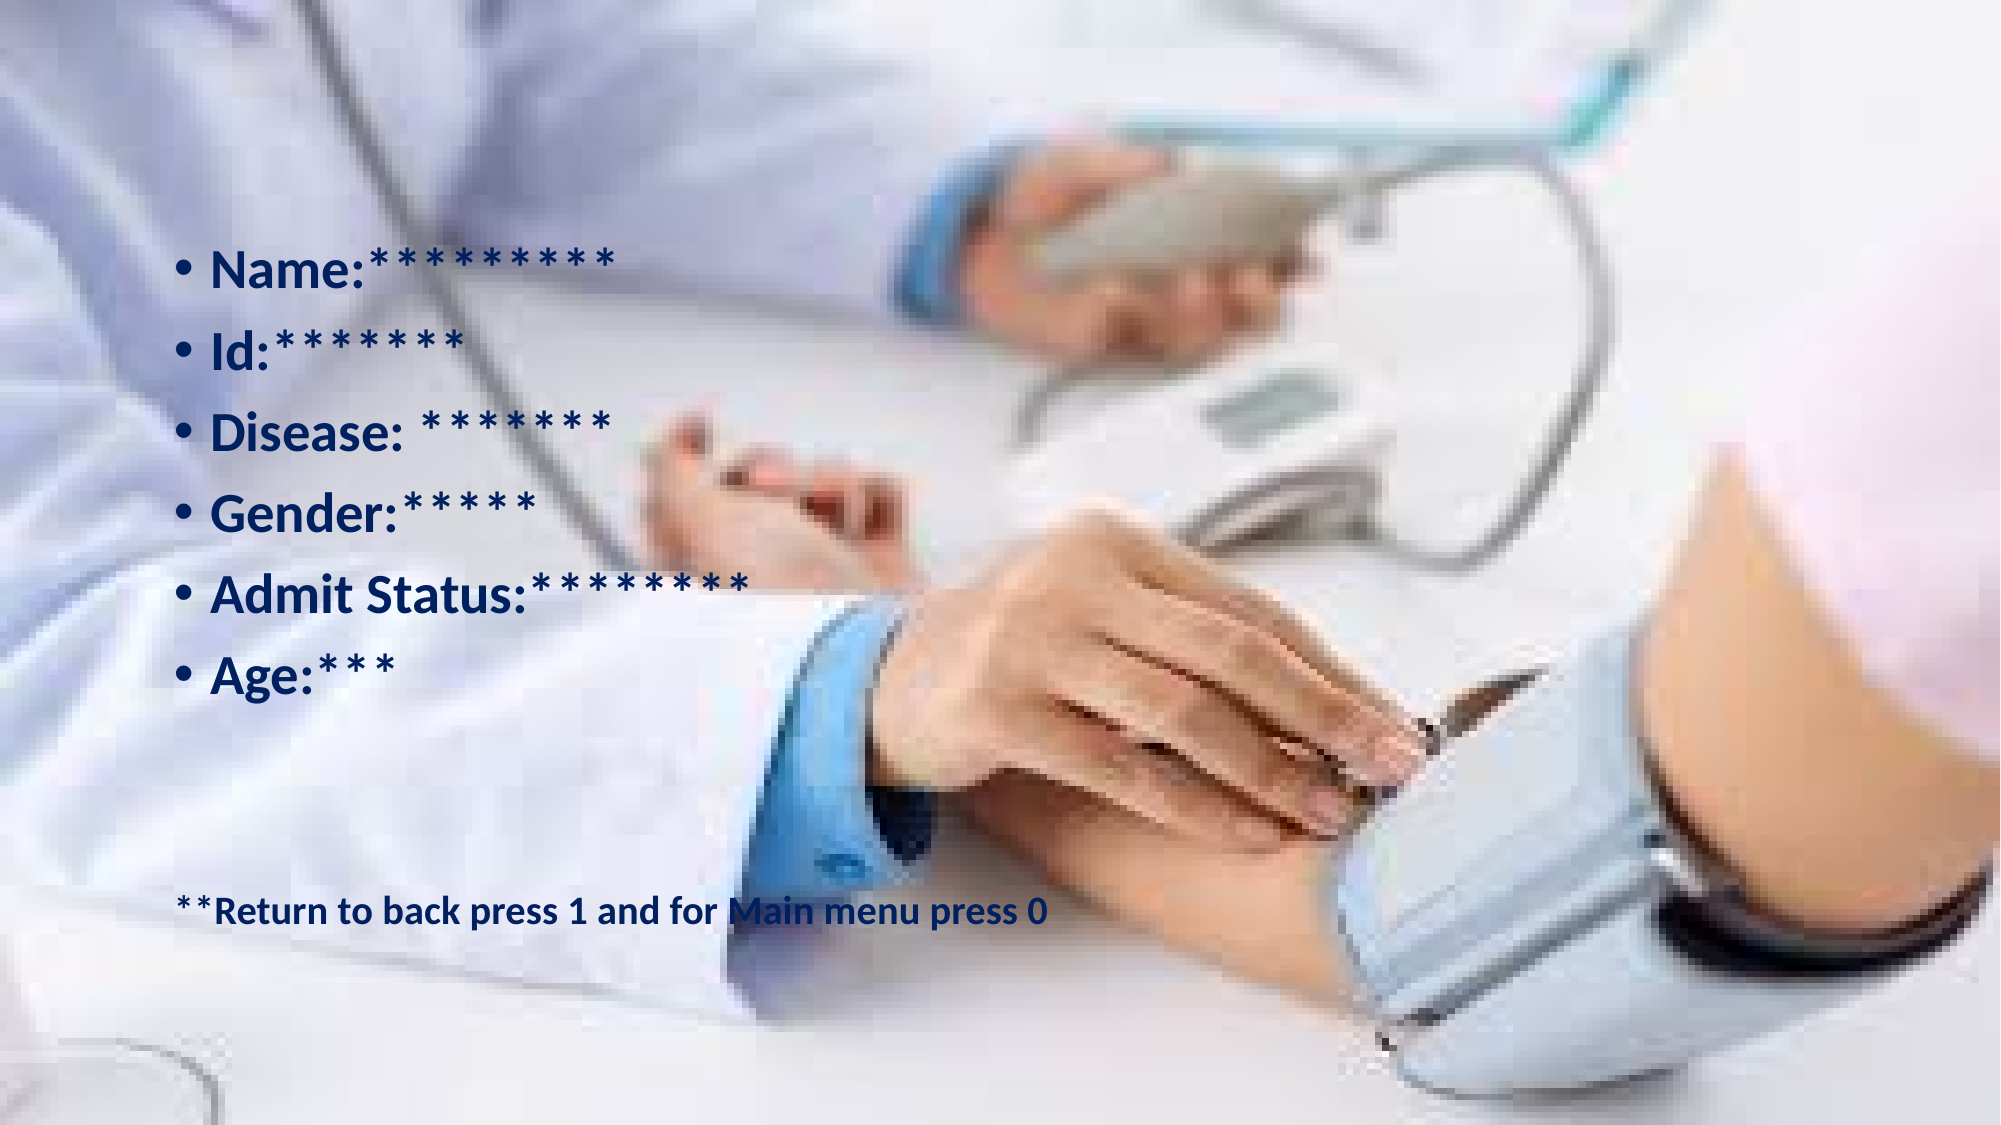

Name:*********
Id:*******
Disease: *******
Gender:*****
Admit Status:********
Age:***

**Return to back press 1 and for Main menu press 0